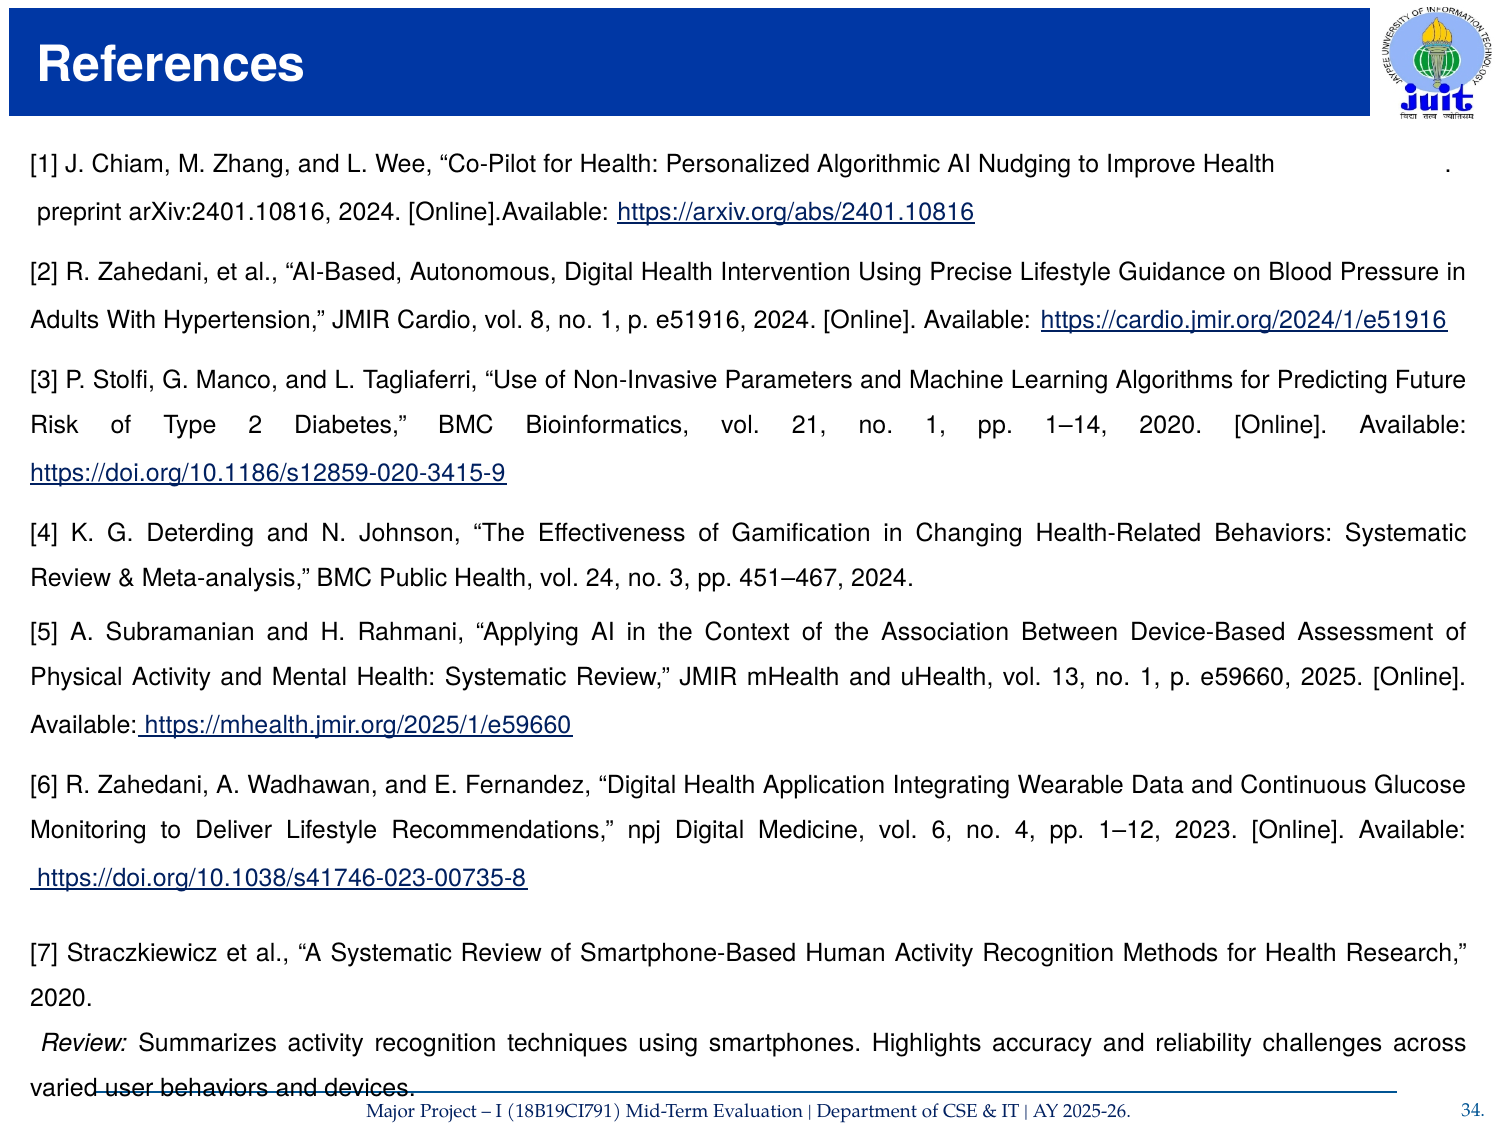

# References
[1] J. Chiam, M. Zhang, and L. Wee, “Co-Pilot for Health: Personalized Algorithmic AI Nudging to Improve Health                        .    preprint arXiv:2401.10816, 2024. [Online].Available: https://arxiv.org/abs/2401.10816
[2] R. Zahedani, et al., “AI-Based, Autonomous, Digital Health Intervention Using Precise Lifestyle Guidance on Blood Pressure in Adults With Hypertension,” JMIR Cardio, vol. 8, no. 1, p. e51916, 2024. [Online]. Available: https://cardio.jmir.org/2024/1/e51916
[3] P. Stolfi, G. Manco, and L. Tagliaferri, “Use of Non-Invasive Parameters and Machine Learning Algorithms for Predicting Future Risk of Type 2 Diabetes,” BMC Bioinformatics, vol. 21, no. 1, pp. 1–14, 2020. [Online]. Available: https://doi.org/10.1186/s12859-020-3415-9
[4] K. G. Deterding and N. Johnson, “The Effectiveness of Gamification in Changing Health-Related Behaviors: Systematic Review & Meta-analysis,” BMC Public Health, vol. 24, no. 3, pp. 451–467, 2024.
[5] A. Subramanian and H. Rahmani, “Applying AI in the Context of the Association Between Device-Based Assessment of Physical Activity and Mental Health: Systematic Review,” JMIR mHealth and uHealth, vol. 13, no. 1, p. e59660, 2025. [Online]. Available: https://mhealth.jmir.org/2025/1/e59660
[6] R. Zahedani, A. Wadhawan, and E. Fernandez, “Digital Health Application Integrating Wearable Data and Continuous Glucose Monitoring to Deliver Lifestyle Recommendations,” npj Digital Medicine, vol. 6, no. 4, pp. 1–12, 2023. [Online]. Available: https://doi.org/10.1038/s41746-023-00735-8
[7] Straczkiewicz et al., “A Systematic Review of Smartphone-Based Human Activity Recognition Methods for Health Research,” 2020.
 Review: Summarizes activity recognition techniques using smartphones. Highlights accuracy and reliability challenges across varied user behaviors and devices.